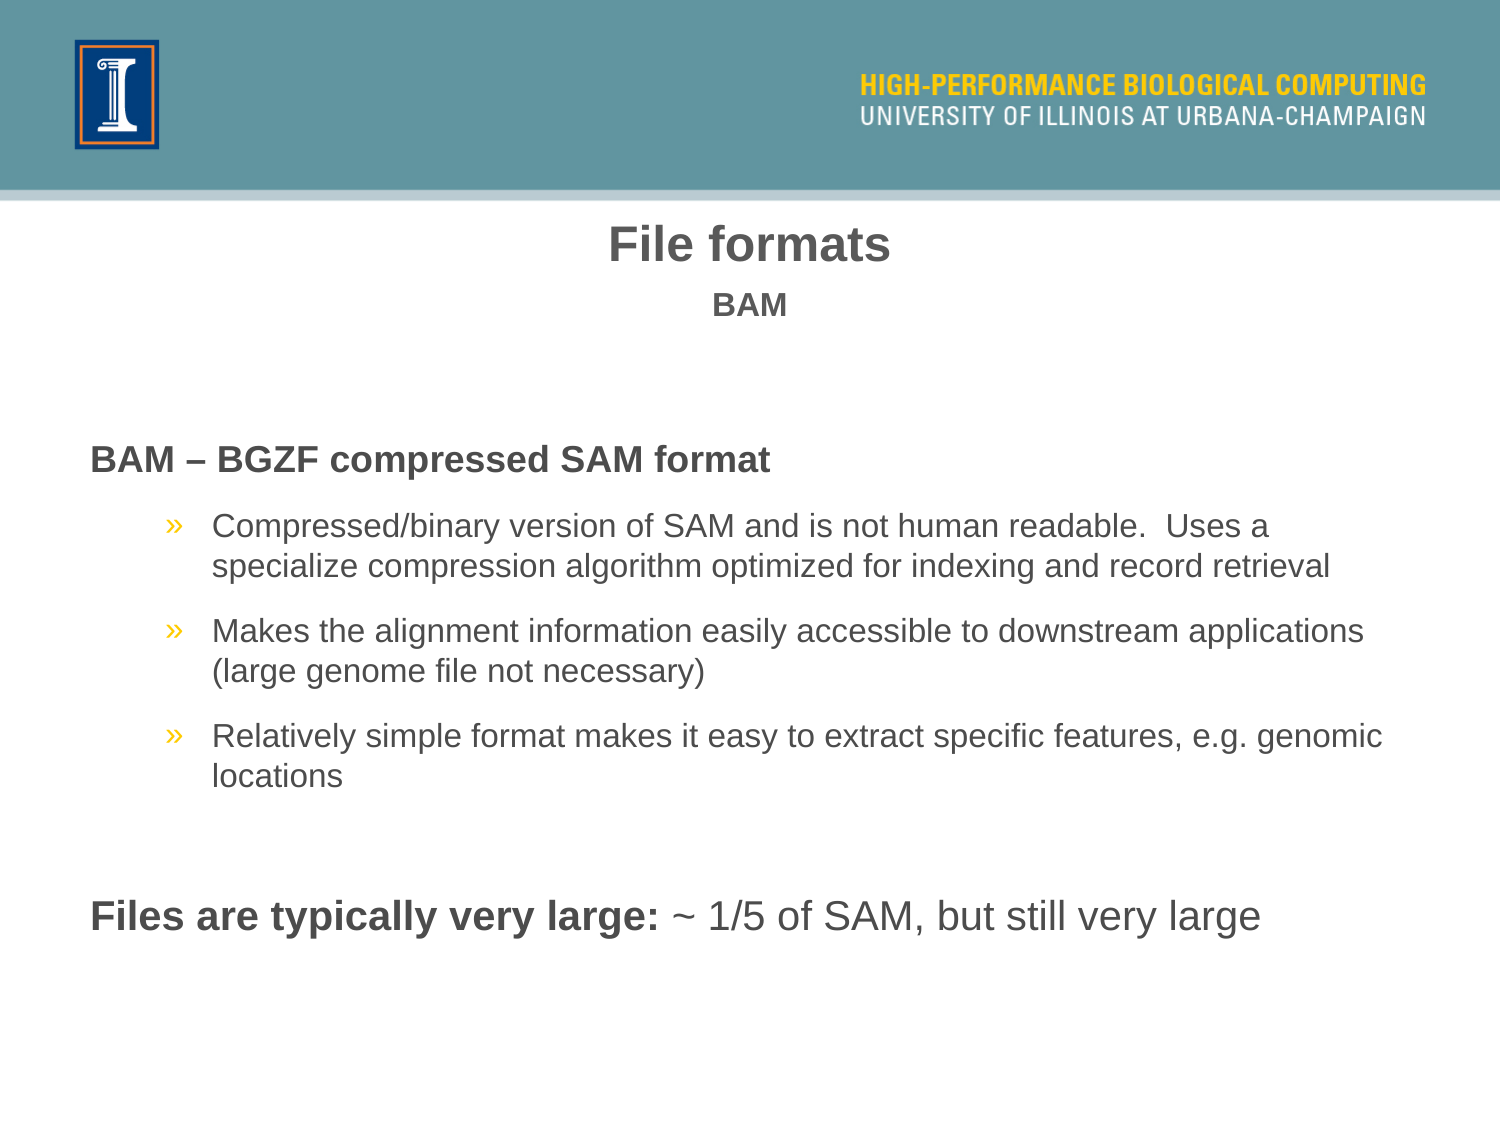

File formats
BAM
BAM – BGZF compressed SAM format
Compressed/binary version of SAM and is not human readable.  Uses a specialize compression algorithm optimized for indexing and record retrieval
Makes the alignment information easily accessible to downstream applications (large genome file not necessary)
Relatively simple format makes it easy to extract specific features, e.g. genomic locations

Files are typically very large: ~ 1/5 of SAM, but still very large